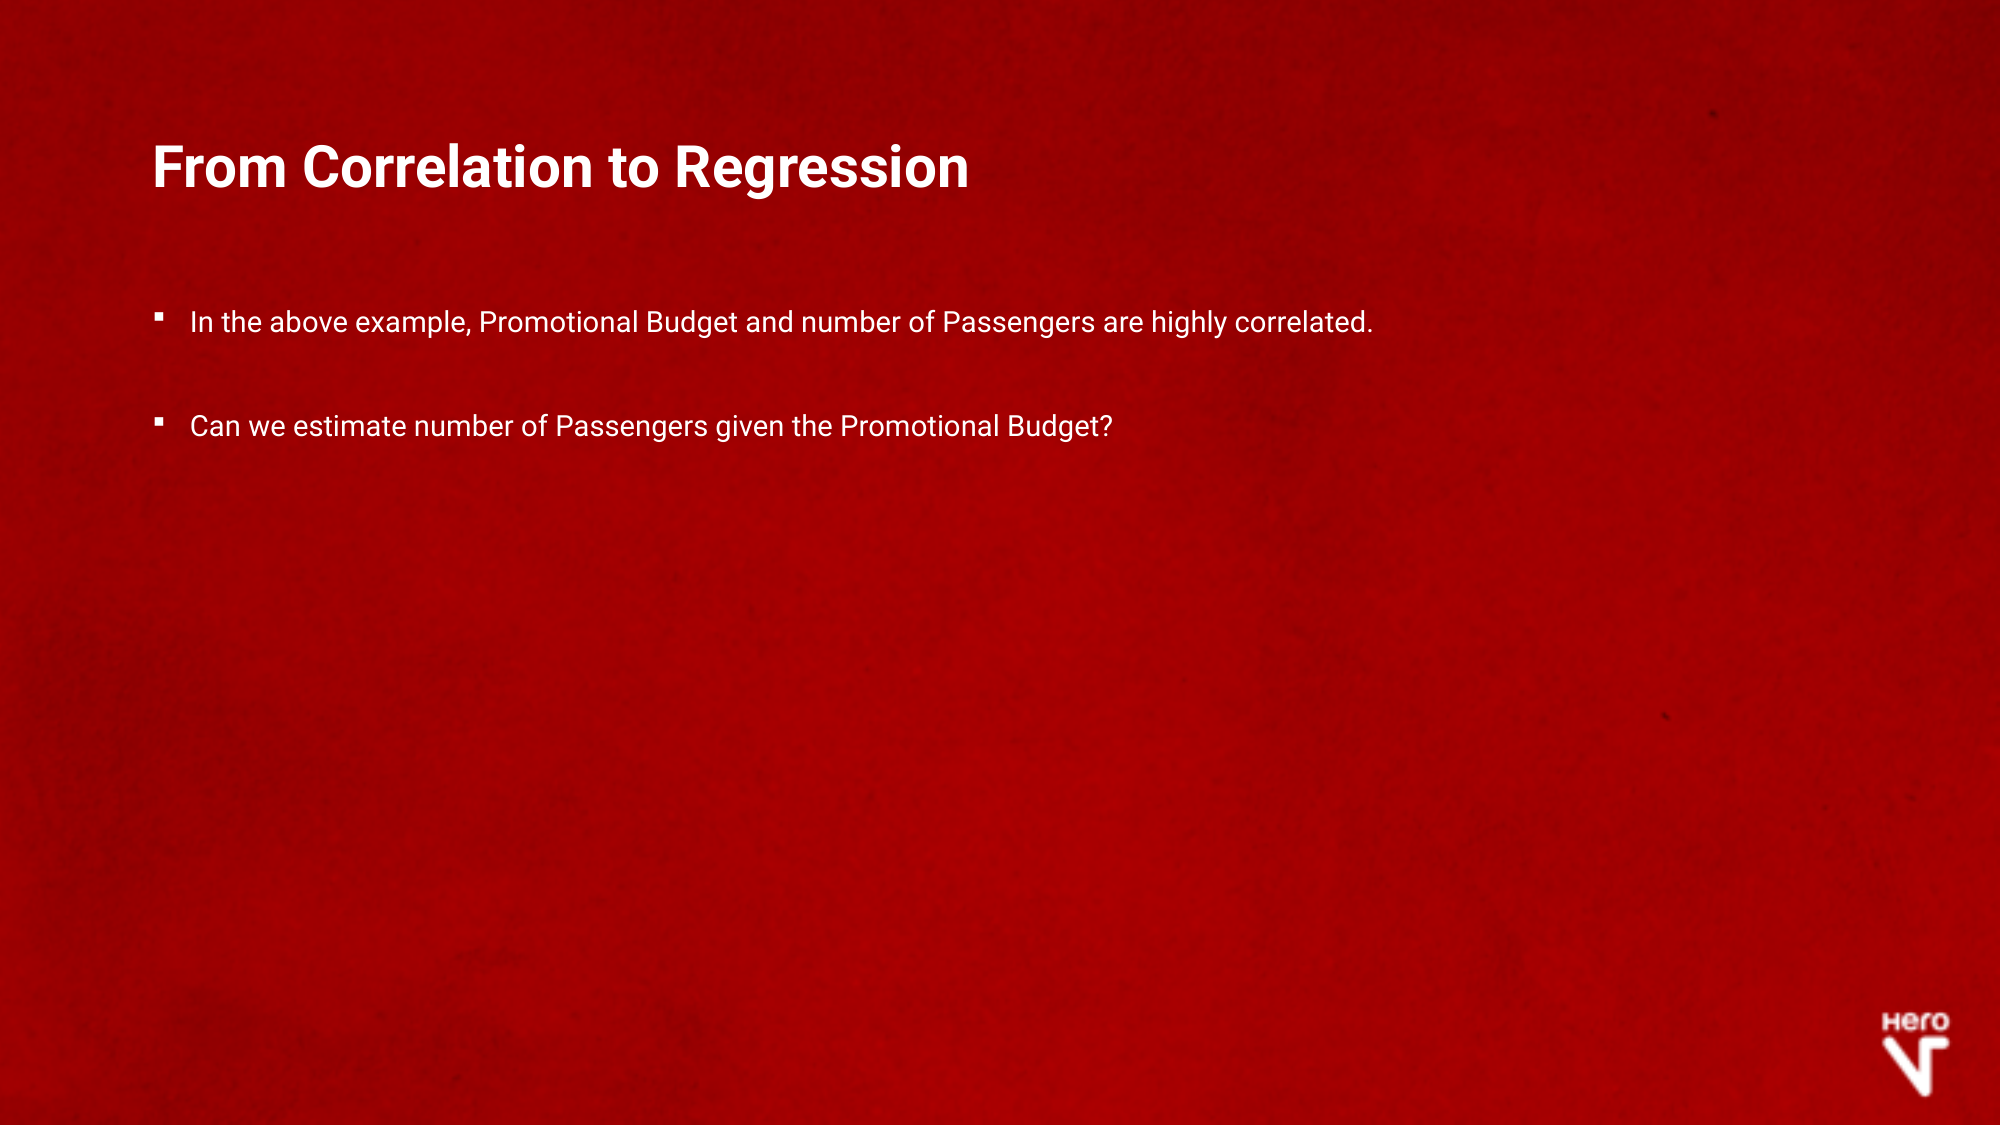

# From Correlation to Regression
In the above example, Promotional Budget and number of Passengers are highly correlated.

Can we estimate number of Passengers given the Promotional Budget?